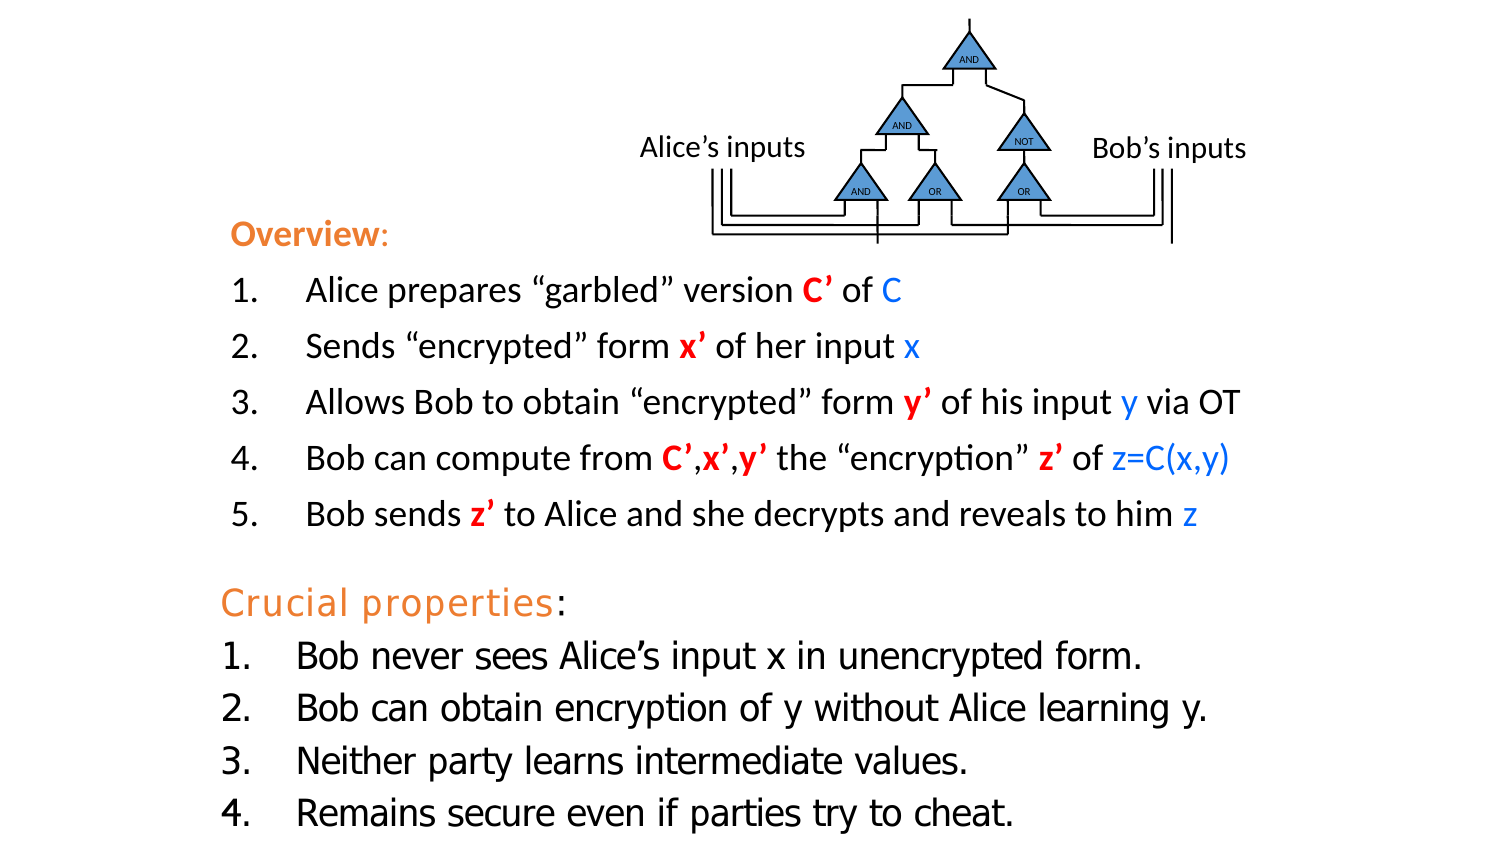

AND

AND

NOT
Alice’s inputs
Bob’s inputs

AND

OR

OR

Overview:
Alice prepares “garbled” version C’ of C
Sends “encrypted” form x’ of her input x
Allows Bob to obtain “encrypted” form y’ of his input y via OT
Bob can compute from C’,x’,y’ the “encryption” z’ of z=C(x,y)
Bob sends z’ to Alice and she decrypts and reveals to him z

Crucial properties:
Bob never sees Alice’s input x in unencrypted form.
Bob can obtain encryption of y without Alice learning y.
Neither party learns intermediate values.
Remains secure even if parties try to cheat.